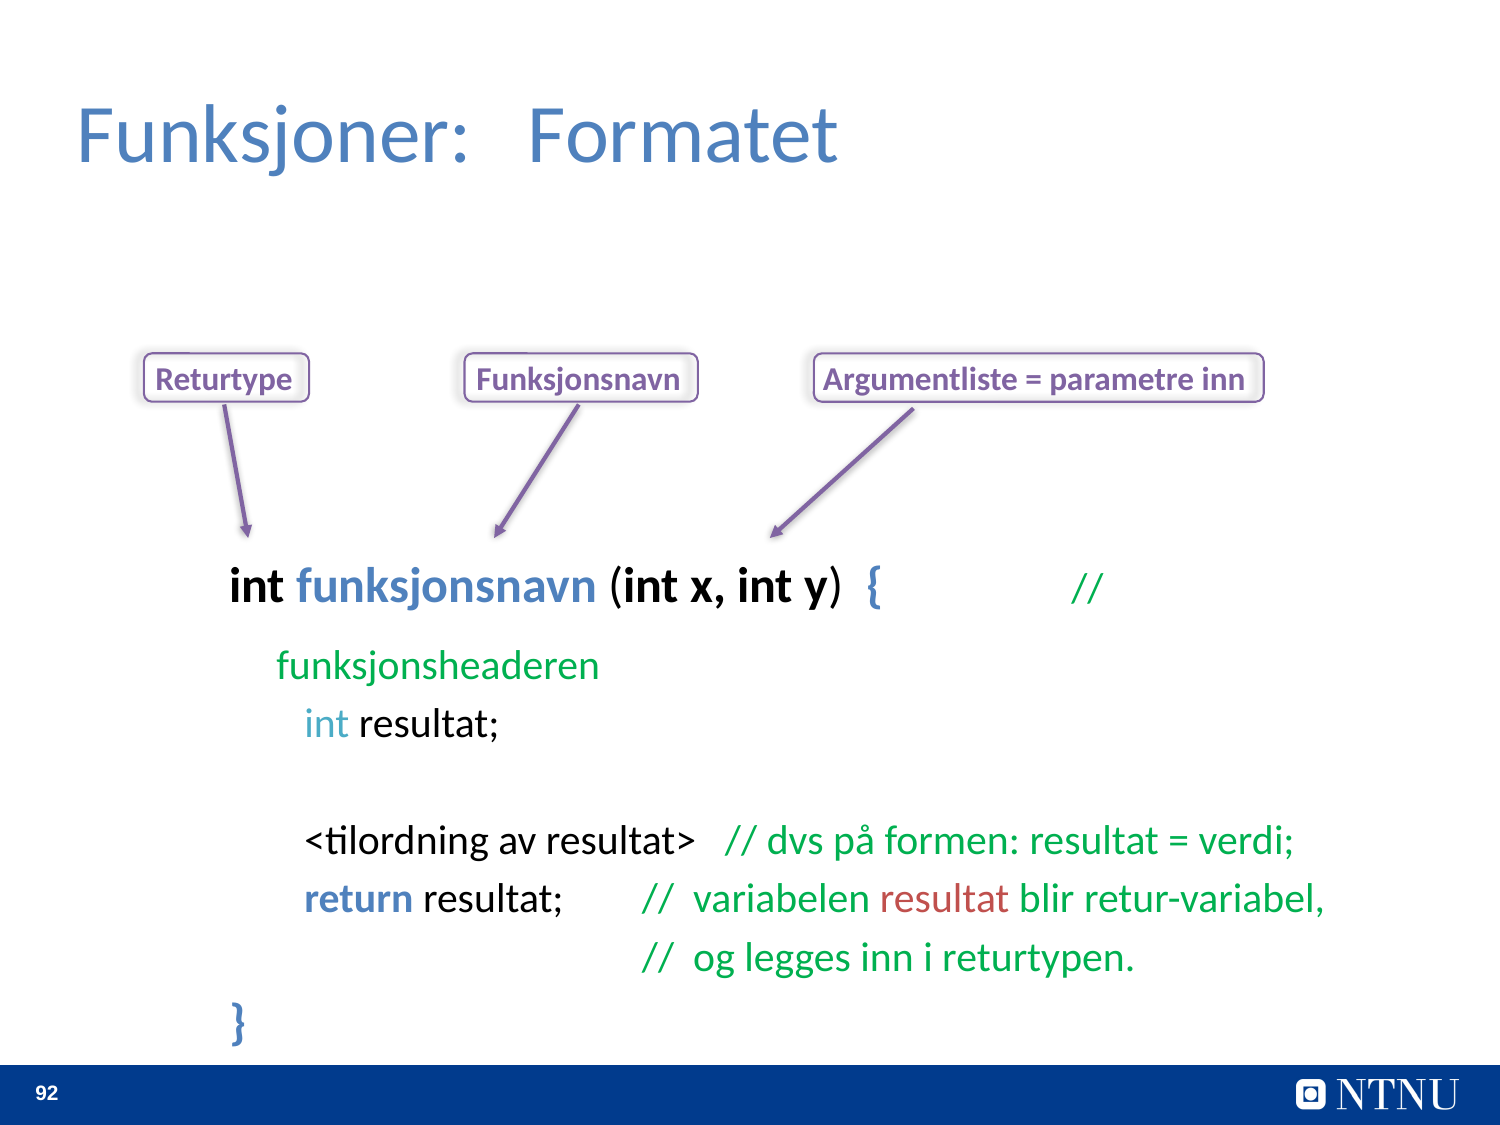

Funksjoner:   Formatet
Returtype

Funksjonsnavn

Argumentliste = parametre inn

int funksjonsnavn (int x, int y)  {	    //  funksjonsheaderen
int resultat;

<tilordning av resultat>   // dvs på formen: resultat = verdi;
return resultat;	//  variabelen resultat blir retur-variabel,
			//  og legges inn i returtypen.
}